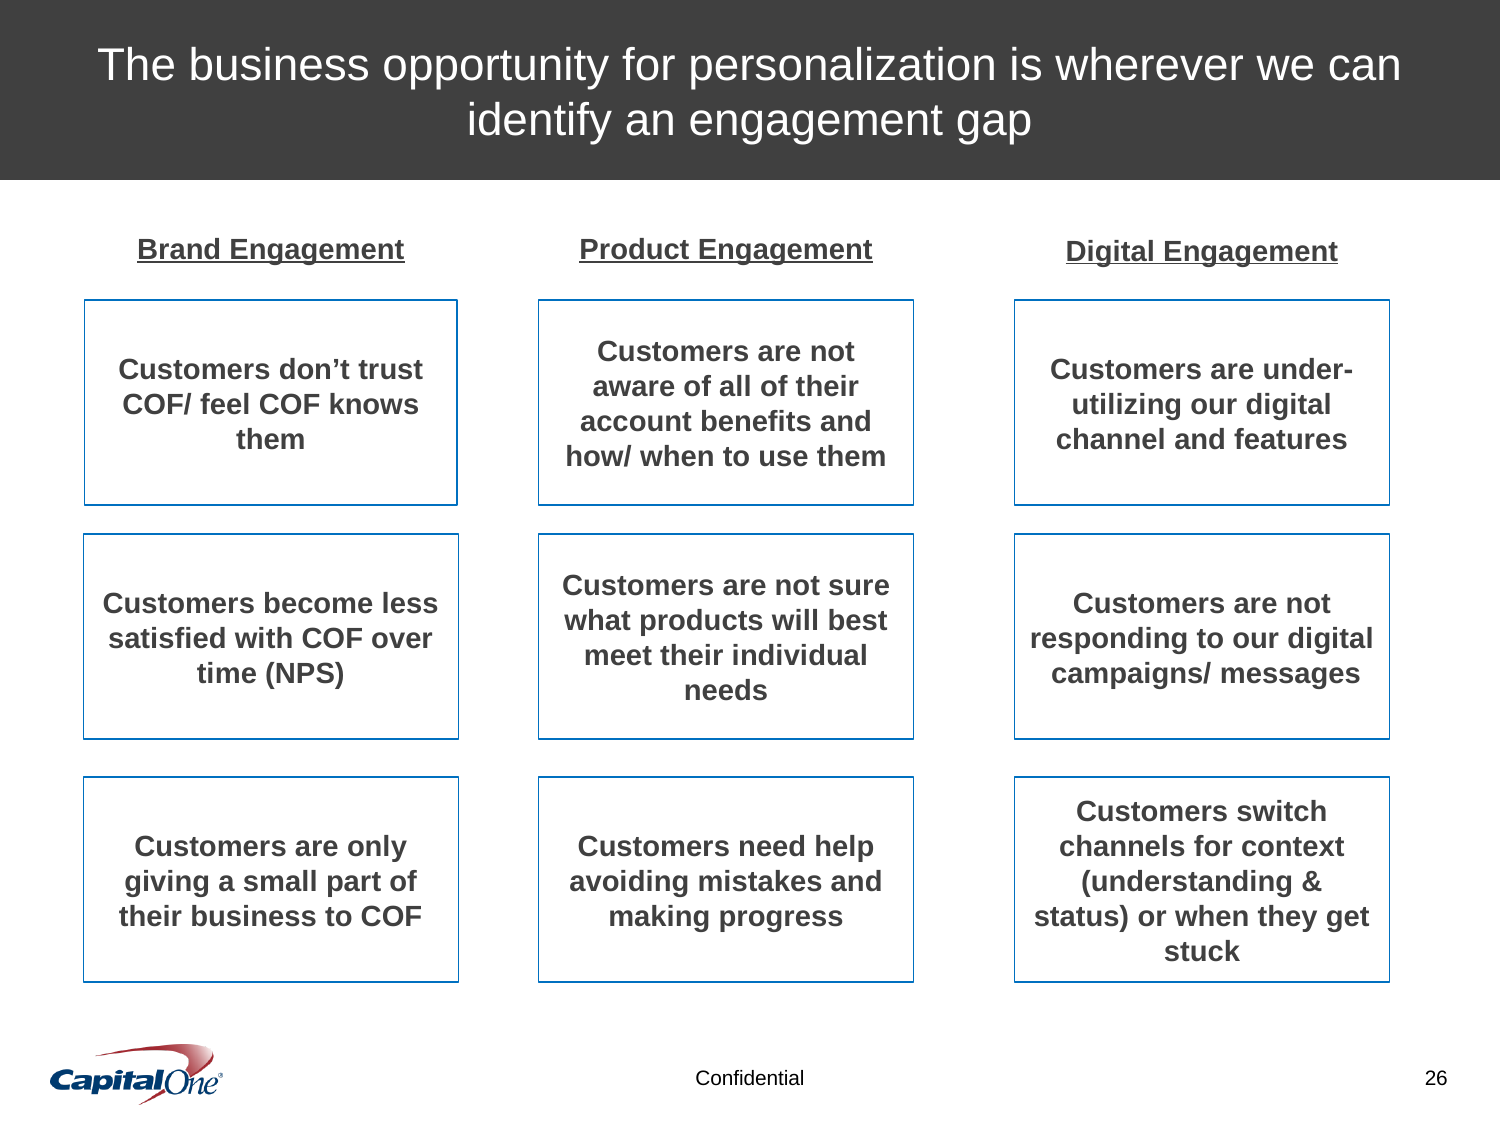

The business opportunity for personalization is wherever we can identify an engagement gap
Brand Engagement
Product Engagement
Digital Engagement
Customers are not aware of all of their account benefits and how/ when to use them
Customers are under-utilizing our digital channel and features
Customers don’t trust COF/ feel COF knows them
Customers become less satisfied with COF over time (NPS)
Customers are not sure what products will best meet their individual needs
Customers are not responding to our digital  campaigns/ messages
Customers are only giving a small part of their business to COF
Customers need help avoiding mistakes and making progress
Customers switch channels for context (understanding & status) or when they get stuck